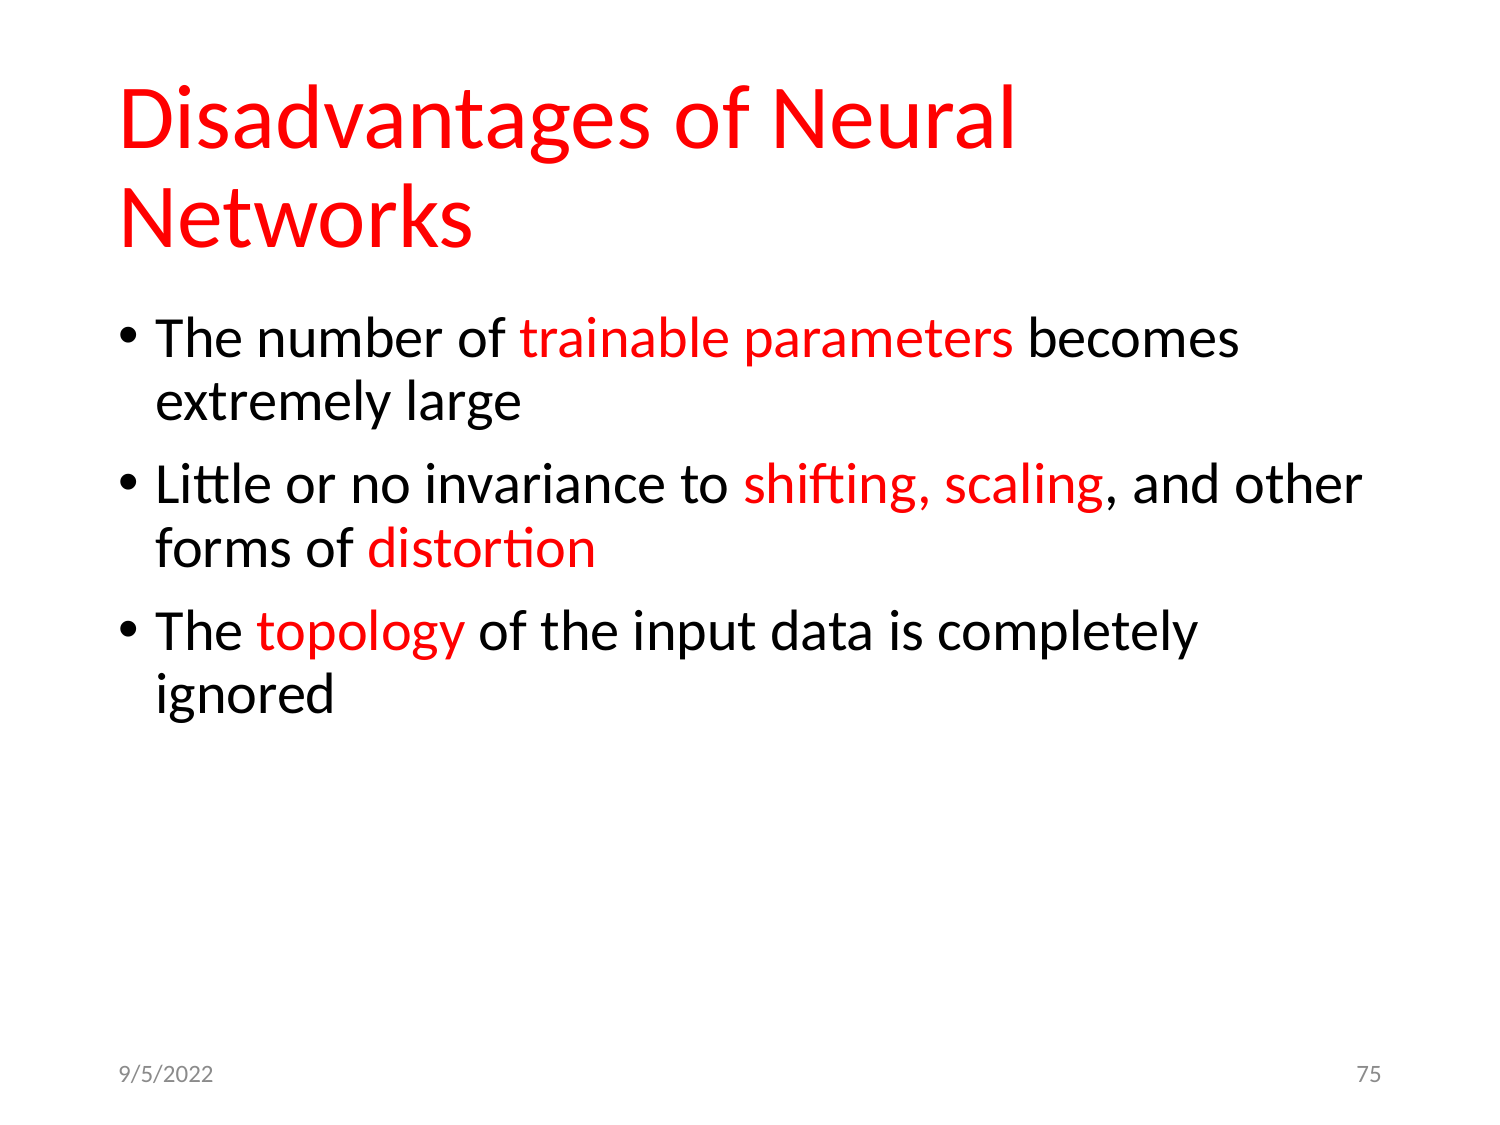

# Disadvantages of Neural Networks
The number of trainable parameters becomes extremely large
Little or no invariance to shifting, scaling, and other forms of distortion
The topology of the input data is completely ignored

9/5/2022
75